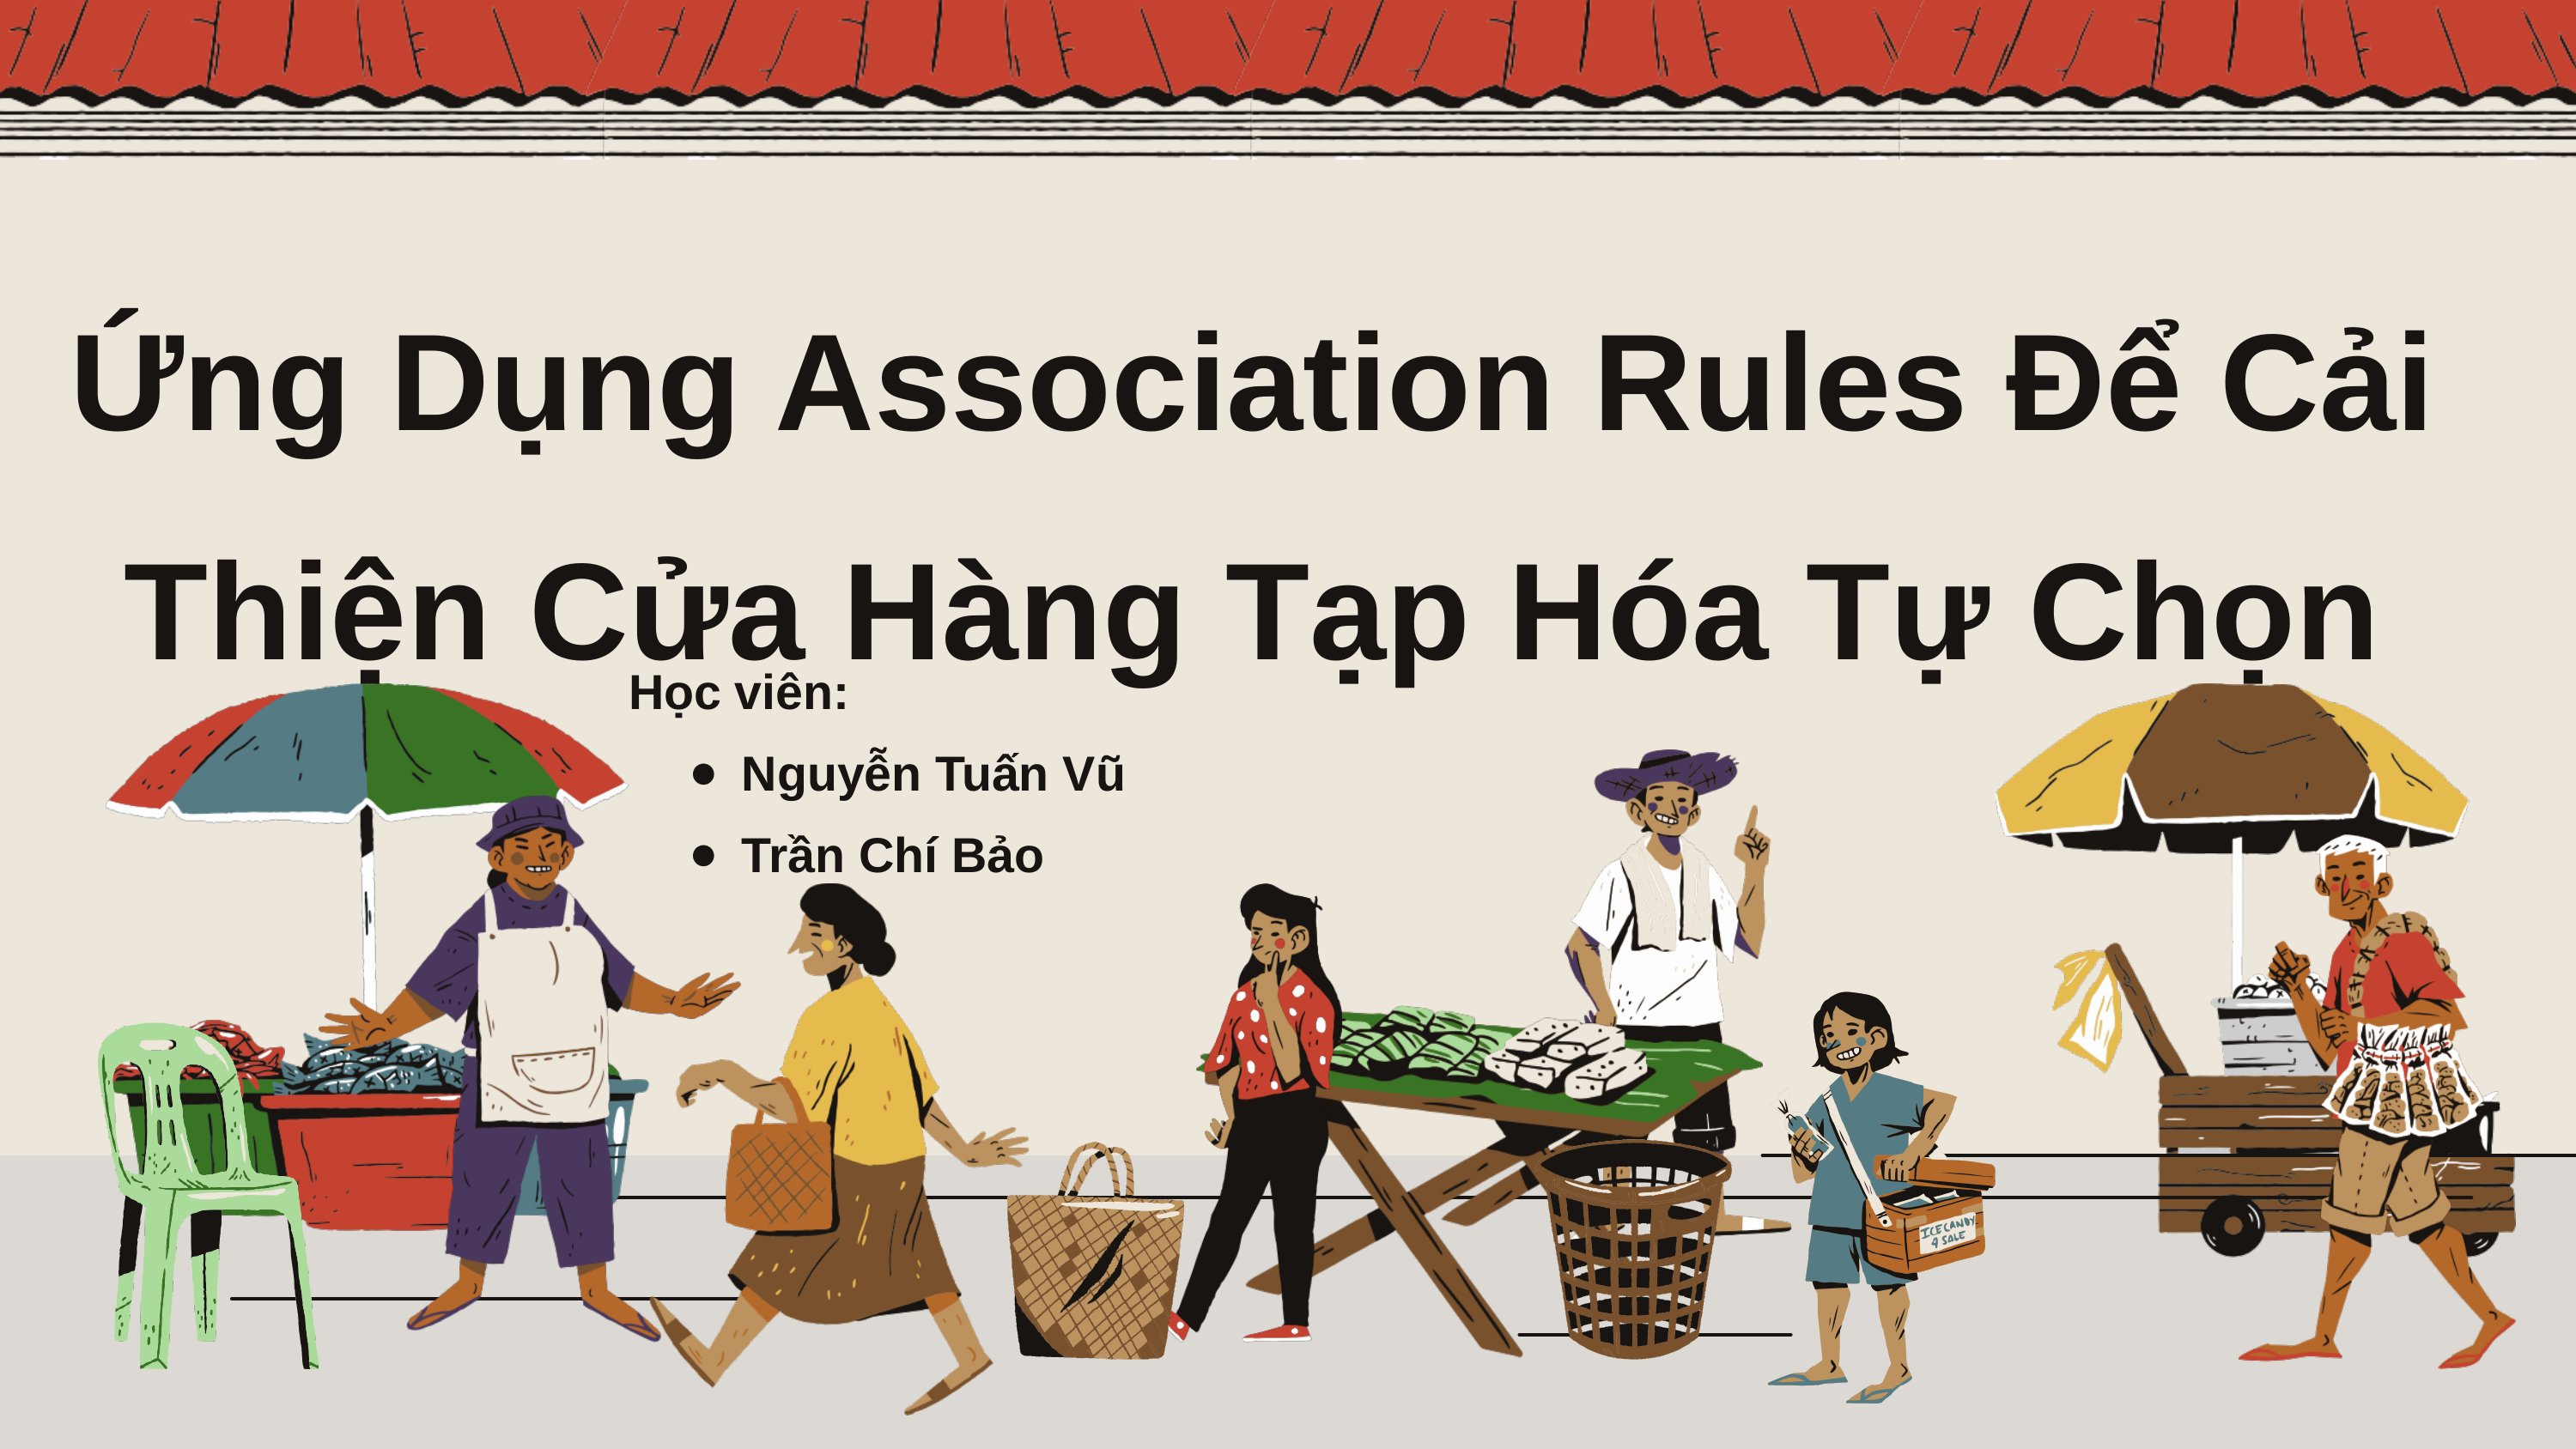

Ứng Dụng Association Rules Để Cải Thiện Cửa Hàng Tạp Hóa Tự Chọn
Học viên:
Nguyễn Tuấn Vũ
Trần Chí Bảo